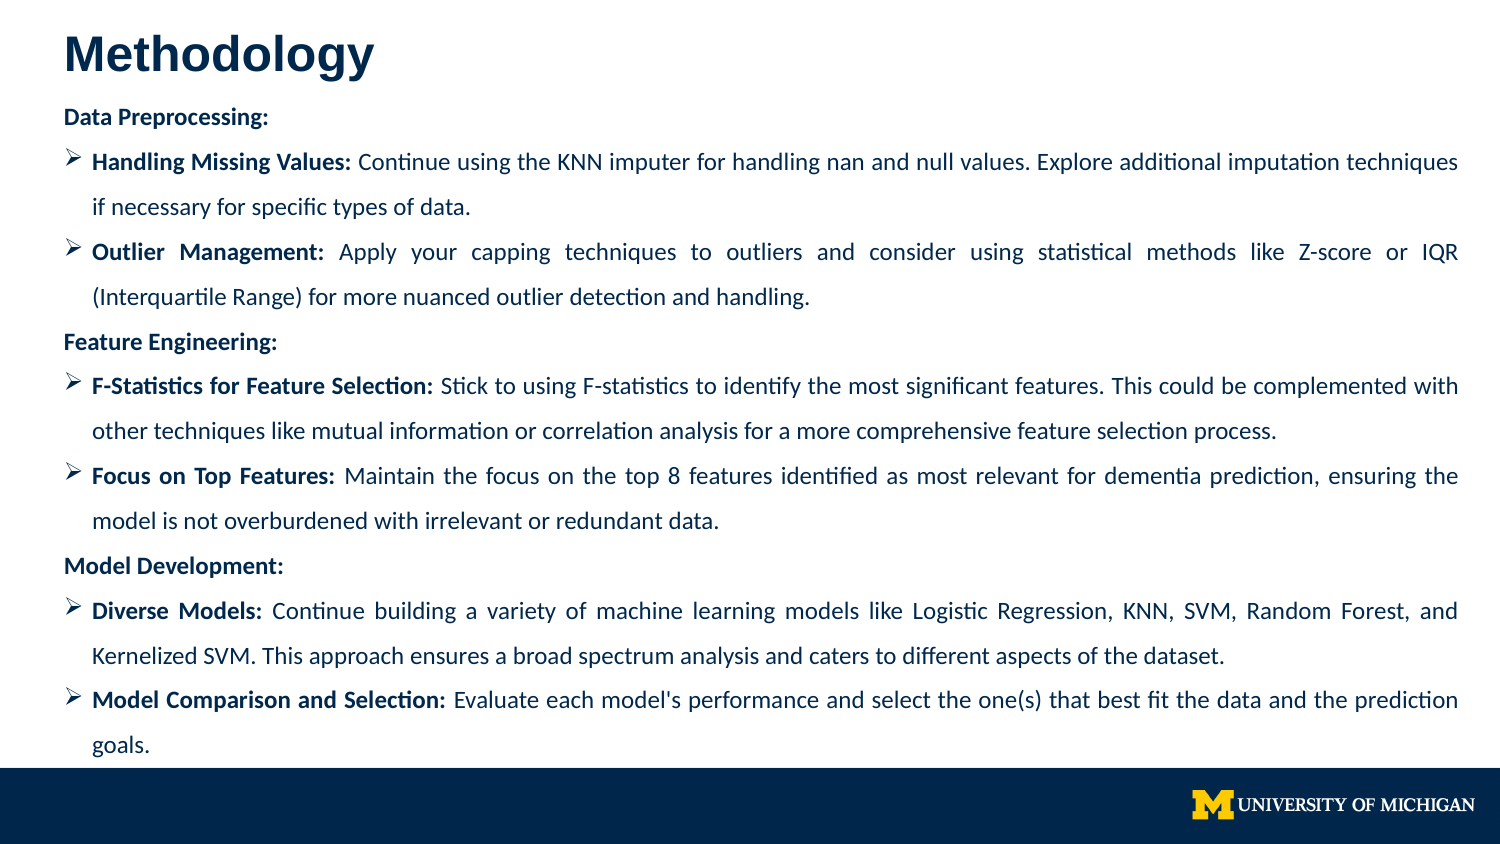

Methodology
Data Preprocessing:
Handling Missing Values: Continue using the KNN imputer for handling nan and null values. Explore additional imputation techniques if necessary for specific types of data.
Outlier Management: Apply your capping techniques to outliers and consider using statistical methods like Z-score or IQR (Interquartile Range) for more nuanced outlier detection and handling.
Feature Engineering:
F-Statistics for Feature Selection: Stick to using F-statistics to identify the most significant features. This could be complemented with other techniques like mutual information or correlation analysis for a more comprehensive feature selection process.
Focus on Top Features: Maintain the focus on the top 8 features identified as most relevant for dementia prediction, ensuring the model is not overburdened with irrelevant or redundant data.
Model Development:
Diverse Models: Continue building a variety of machine learning models like Logistic Regression, KNN, SVM, Random Forest, and Kernelized SVM. This approach ensures a broad spectrum analysis and caters to different aspects of the dataset.
Model Comparison and Selection: Evaluate each model's performance and select the one(s) that best fit the data and the prediction goals.